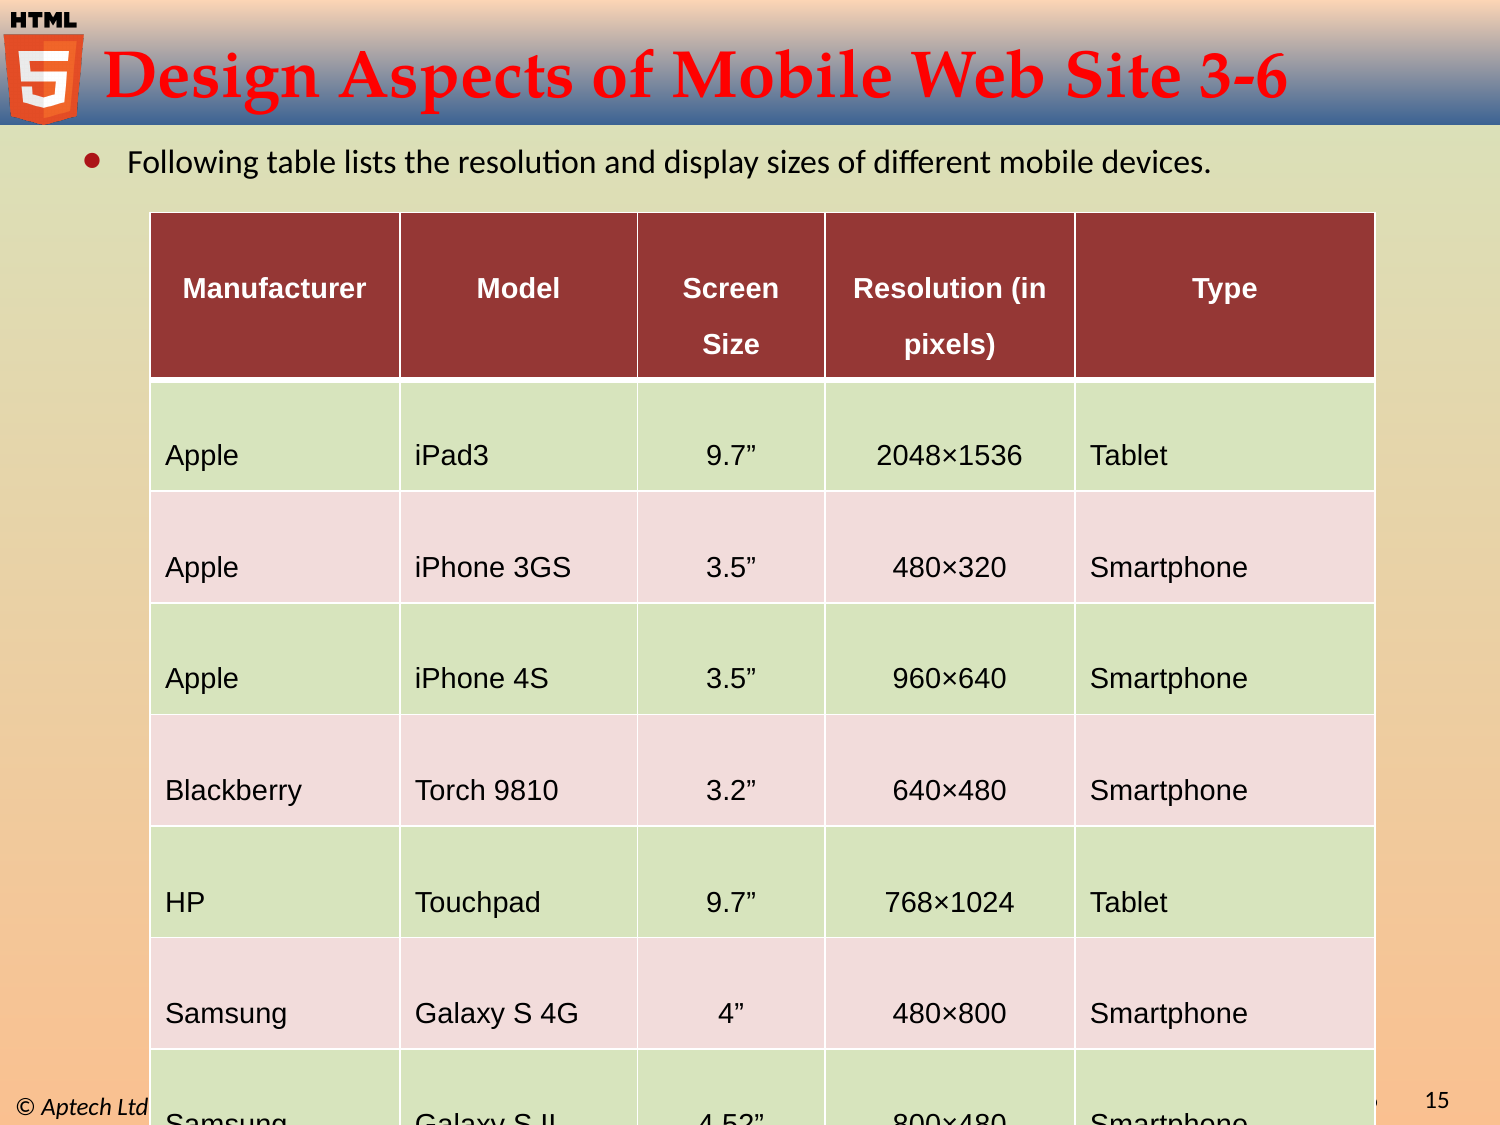

# Design Aspects of Mobile Web Site 3-6
Following table lists the resolution and display sizes of different mobile devices.
| Manufacturer | Model | Screen Size | Resolution (in pixels) | Type |
| --- | --- | --- | --- | --- |
| Apple | iPad3 | 9.7” | 2048×1536 | Tablet |
| Apple | iPhone 3GS | 3.5” | 480×320 | Smartphone |
| Apple | iPhone 4S | 3.5” | 960×640 | Smartphone |
| Blackberry | Torch 9810 | 3.2” | 640×480 | Smartphone |
| HP | Touchpad | 9.7” | 768×1024 | Tablet |
| Samsung | Galaxy S 4G | 4” | 480×800 | Smartphone |
| Samsung | Galaxy S II | 4.52” | 800×480 | Smartphone |
| Nokia | Lumia 800 | 3.7” | 480x800 | Smartphone |
Building a Mobile Web Application / Session 16
15